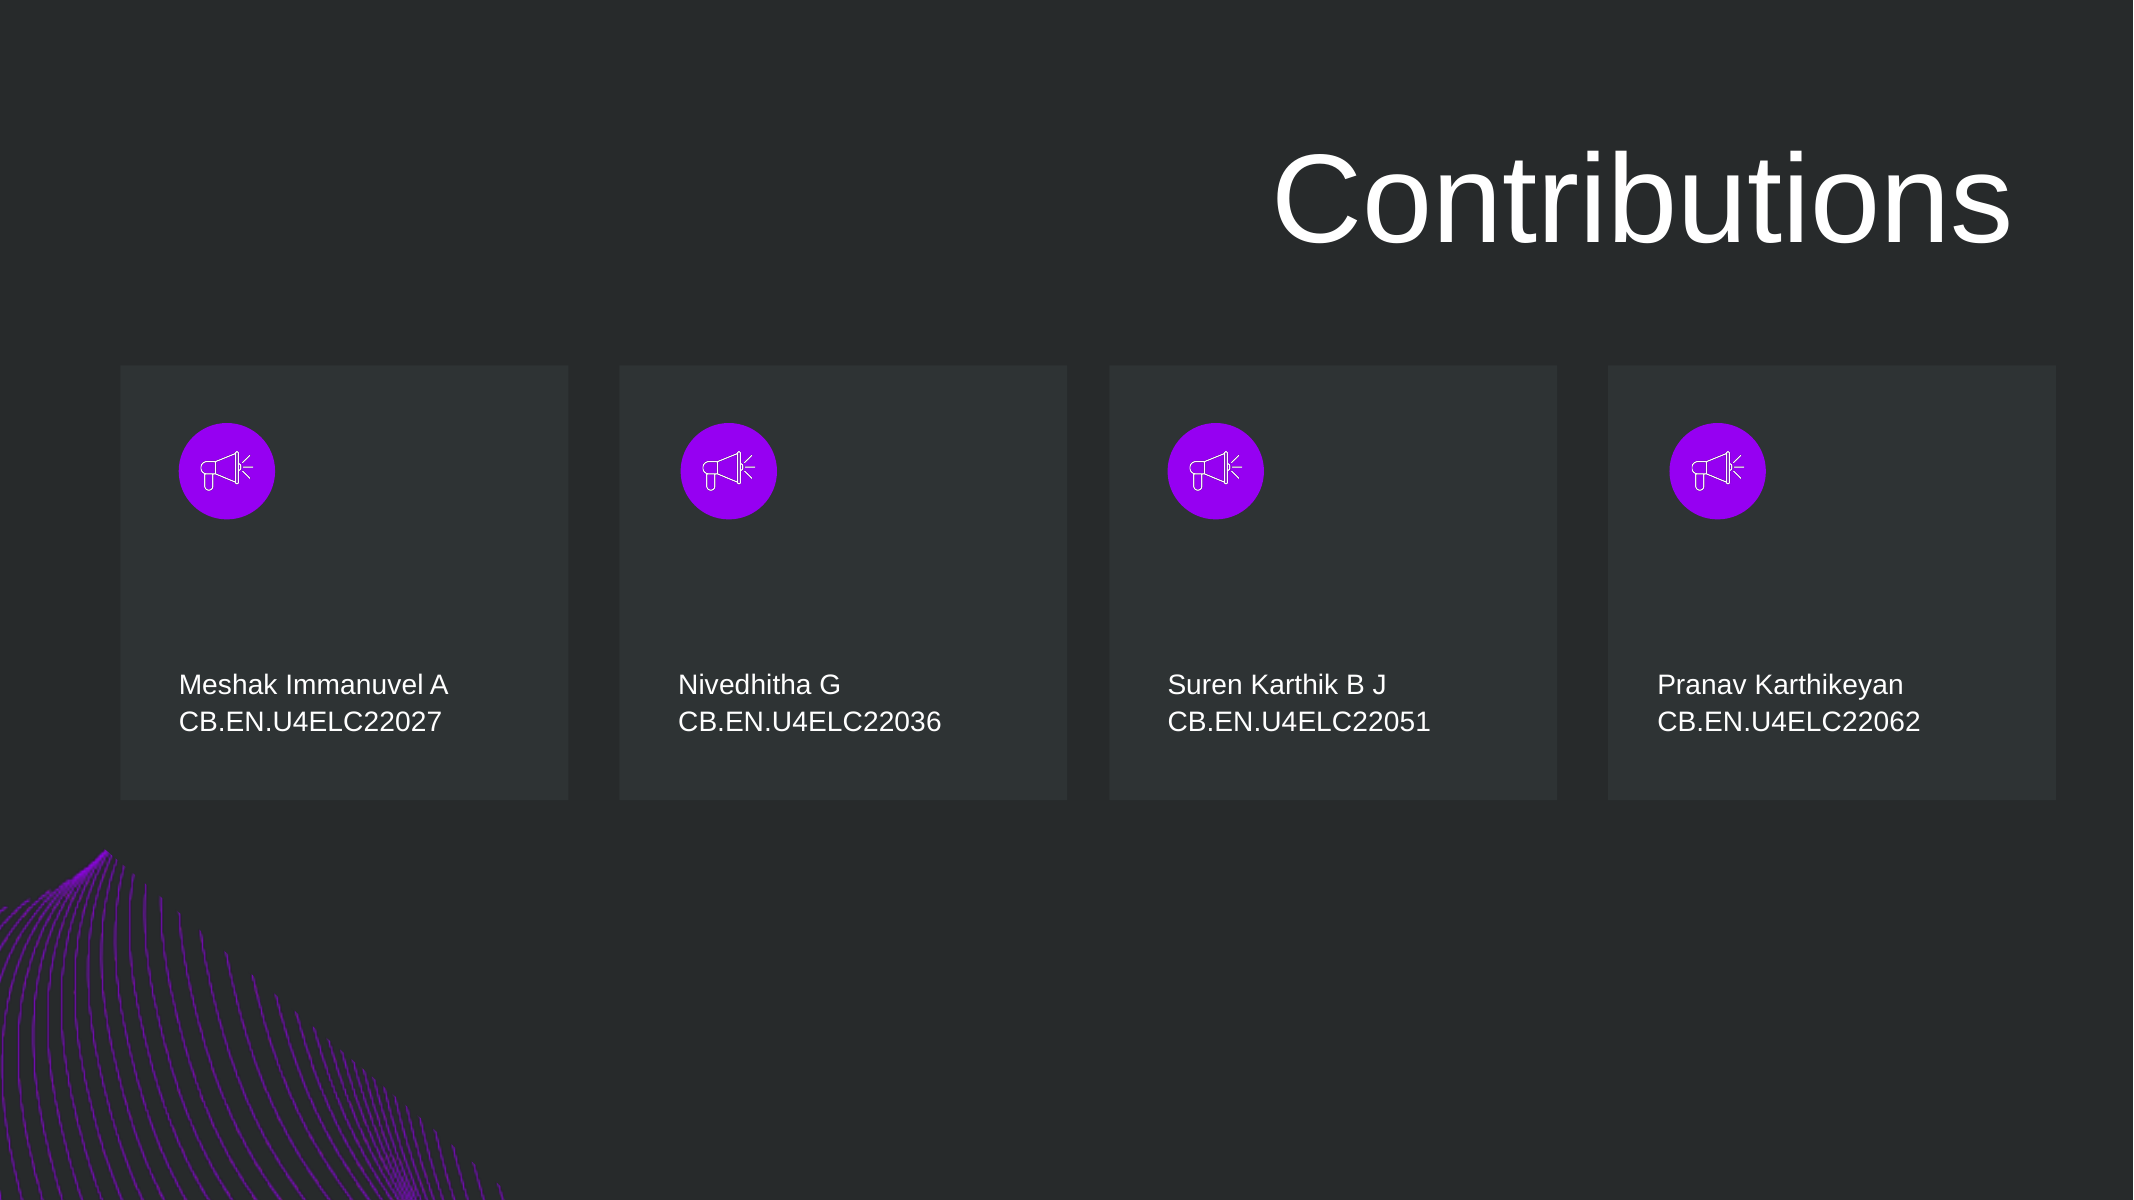

Contributions

Meshak Immanuvel A
CB.EN.U4ELC22027
Nivedhitha G
CB.EN.U4ELC22036
Suren Karthik B J
CB.EN.U4ELC22051
Pranav Karthikeyan
CB.EN.U4ELC22062